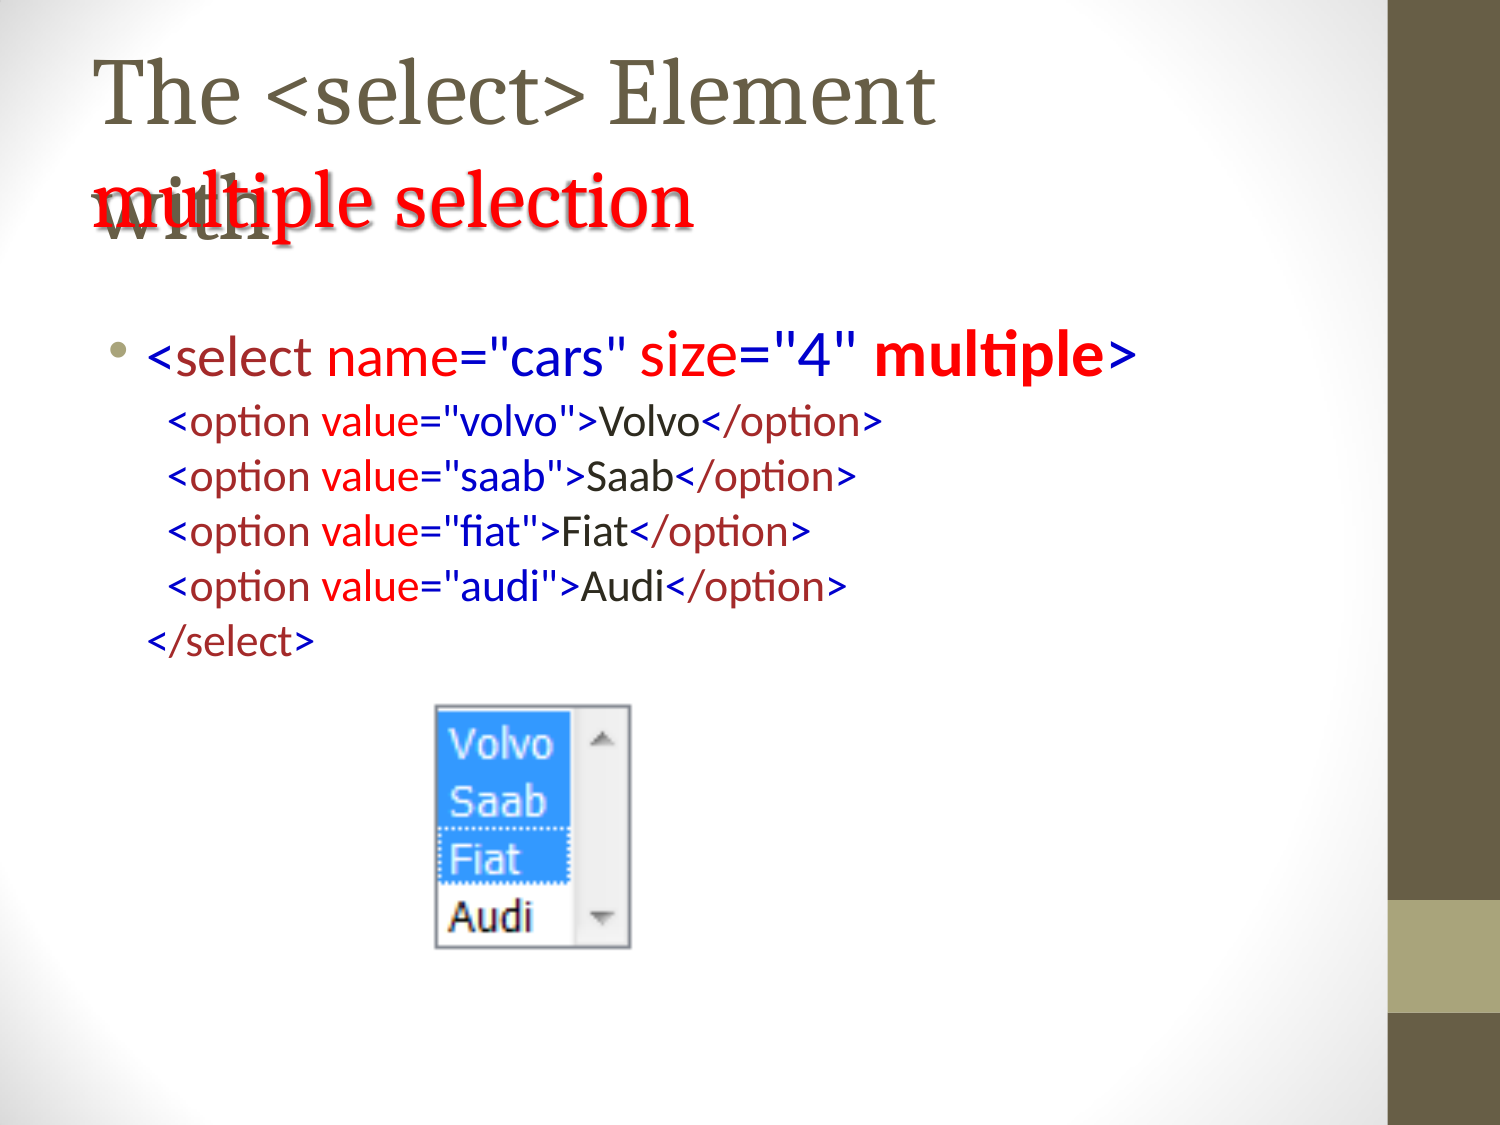

# The <select> Element with

multiple selection
<select name="cars" size="4" multiple>
<option value="volvo">Volvo</option>
<option value="saab">Saab</option>
<option value="fiat">Fiat</option>
<option value="audi">Audi</option>
</select>